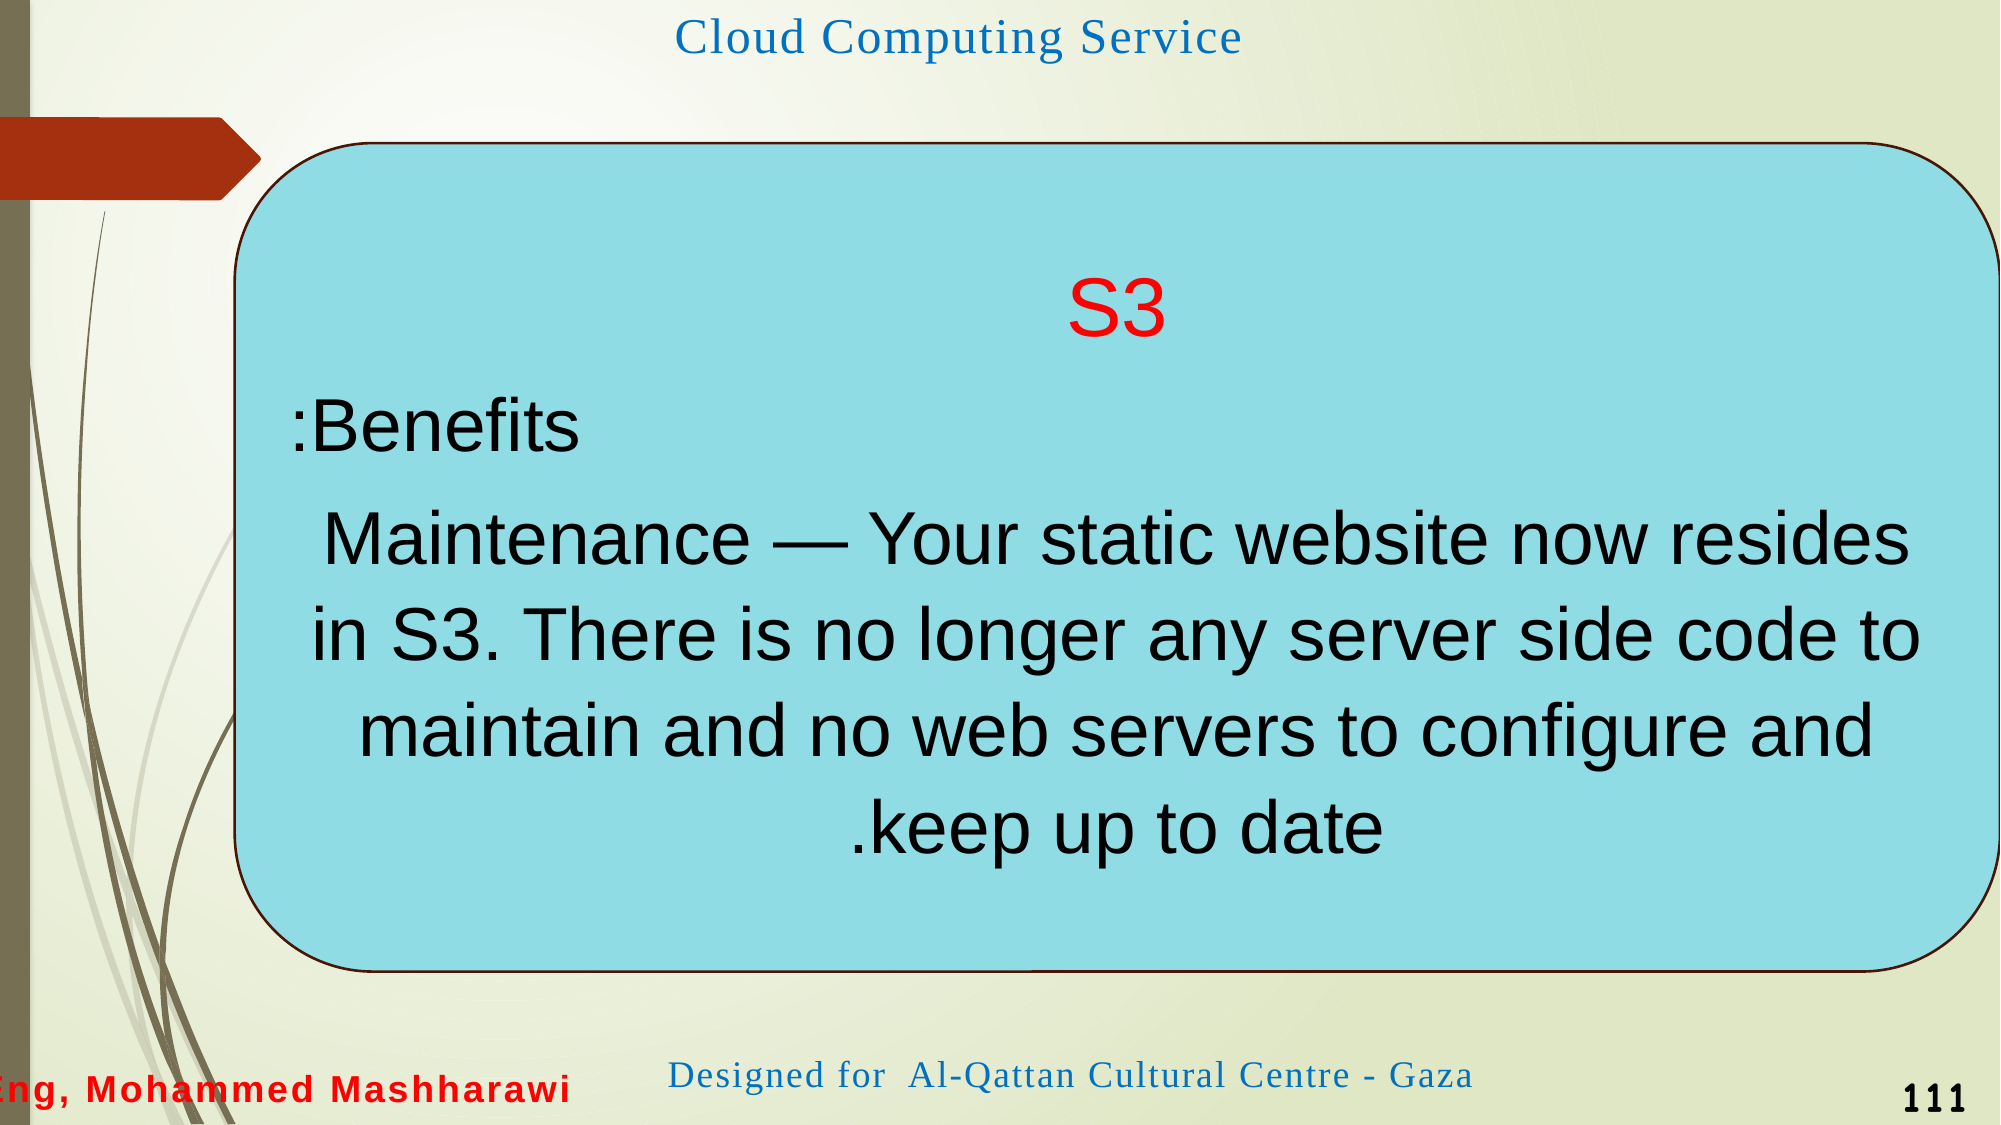

S3
Benefits:
Maintenance — Your static website now resides in S3. There is no longer any server side code to maintain and no web servers to configure and keep up to date.